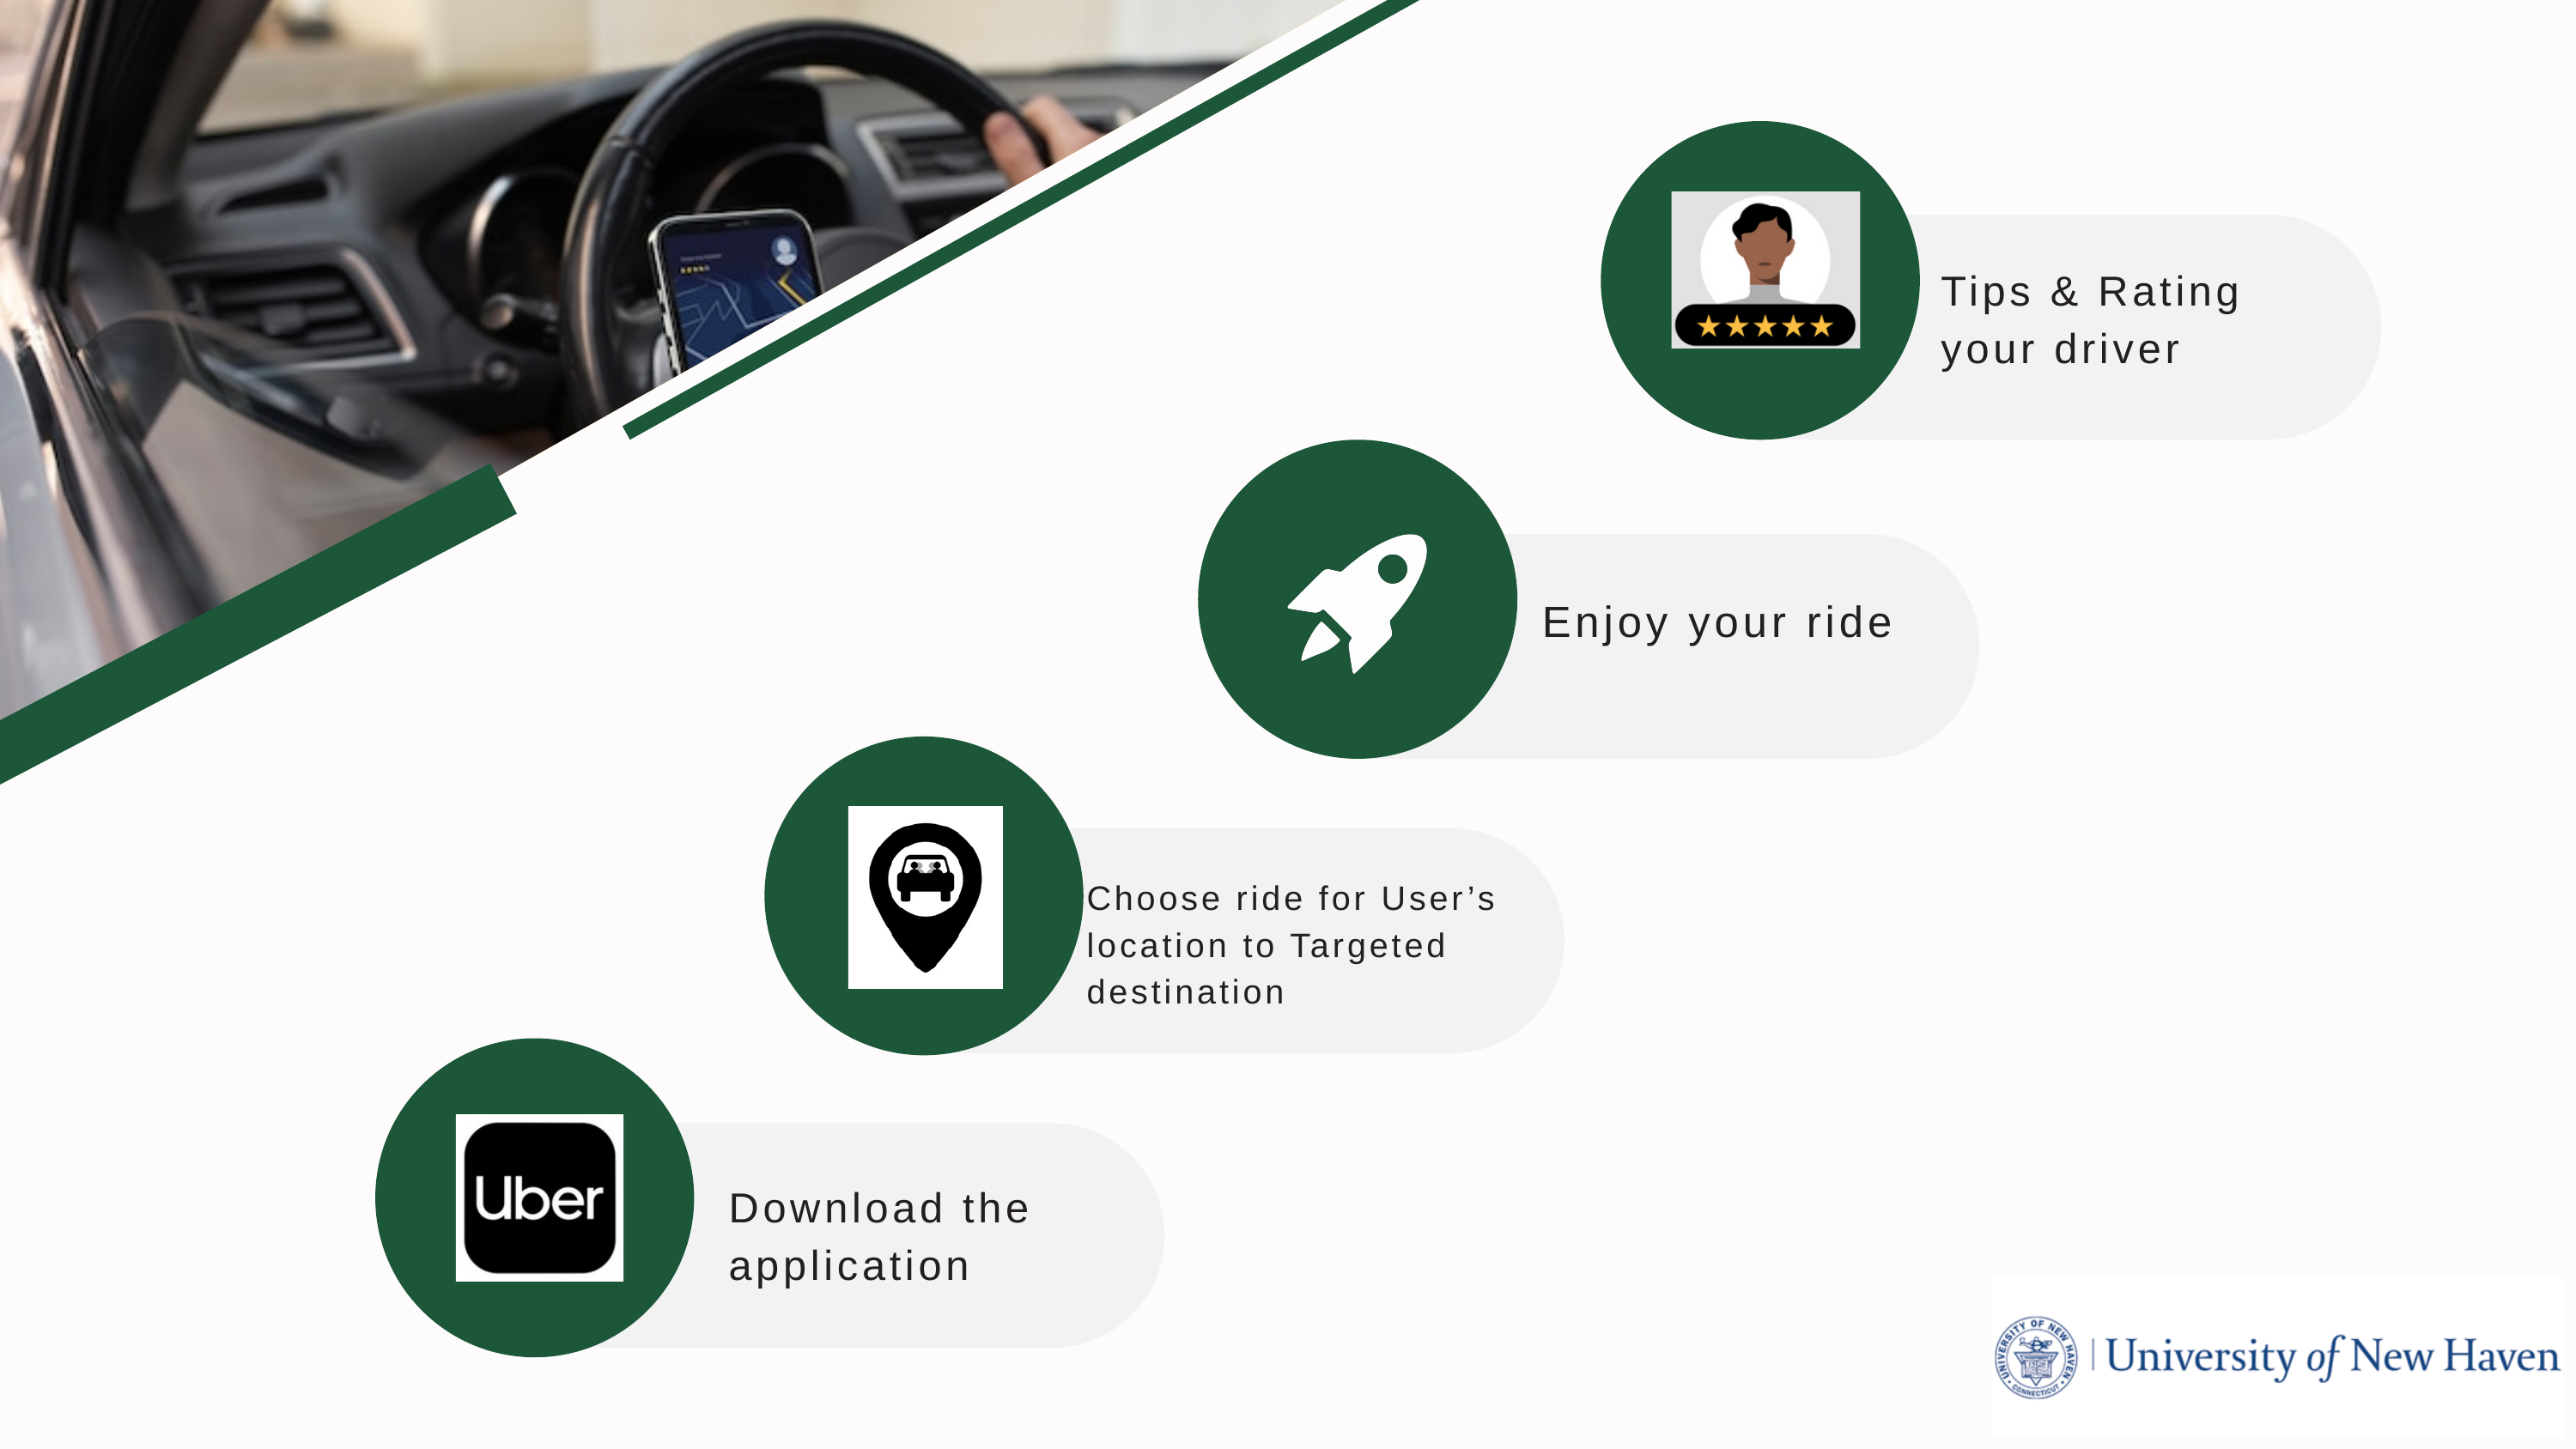

Tips & Rating your driver

Enjoy your ride

Choose ride for User’s location to Targeted destination

Download the application